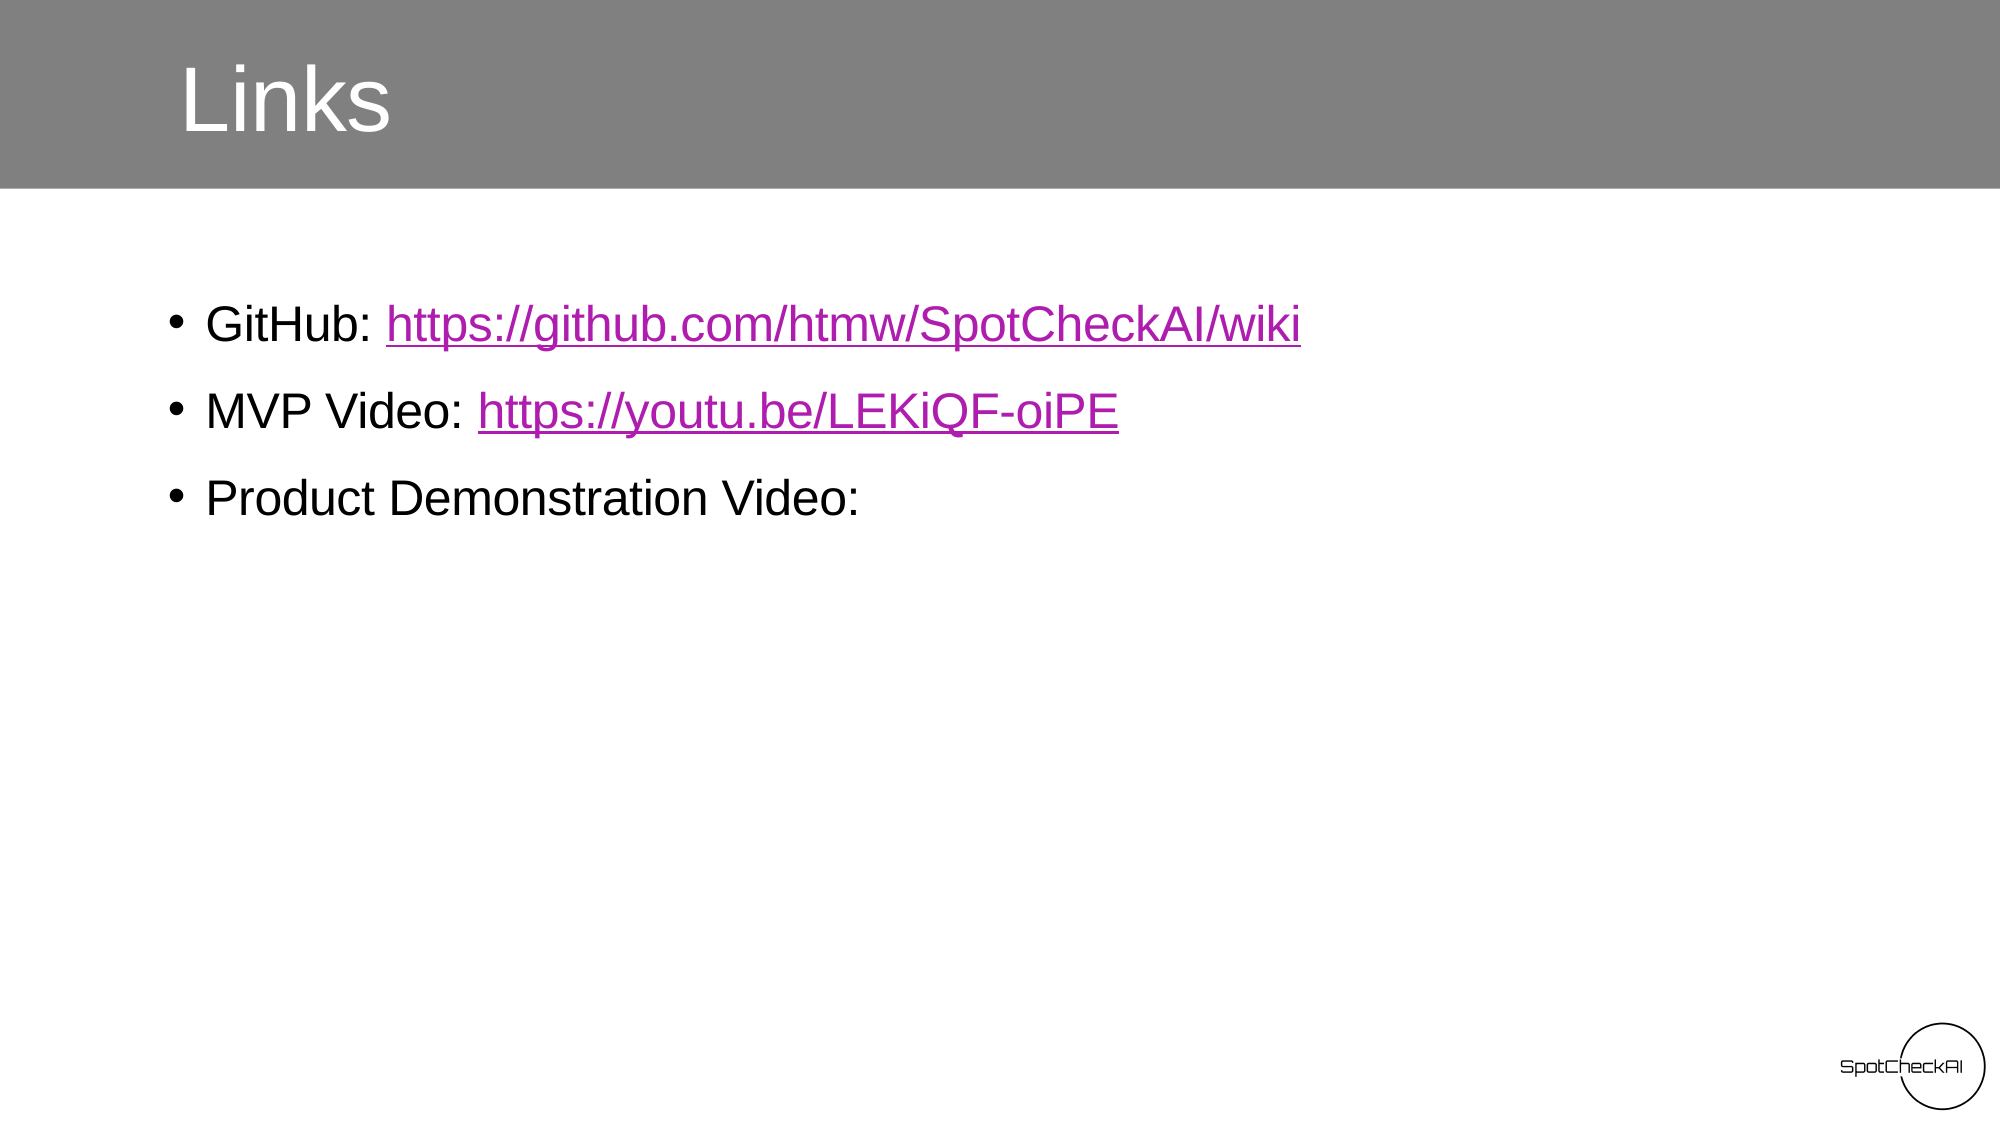

# Links
GitHub: https://github.com/htmw/SpotCheckAI/wiki
MVP Video: https://youtu.be/LEKiQF-oiPE
Product Demonstration Video: